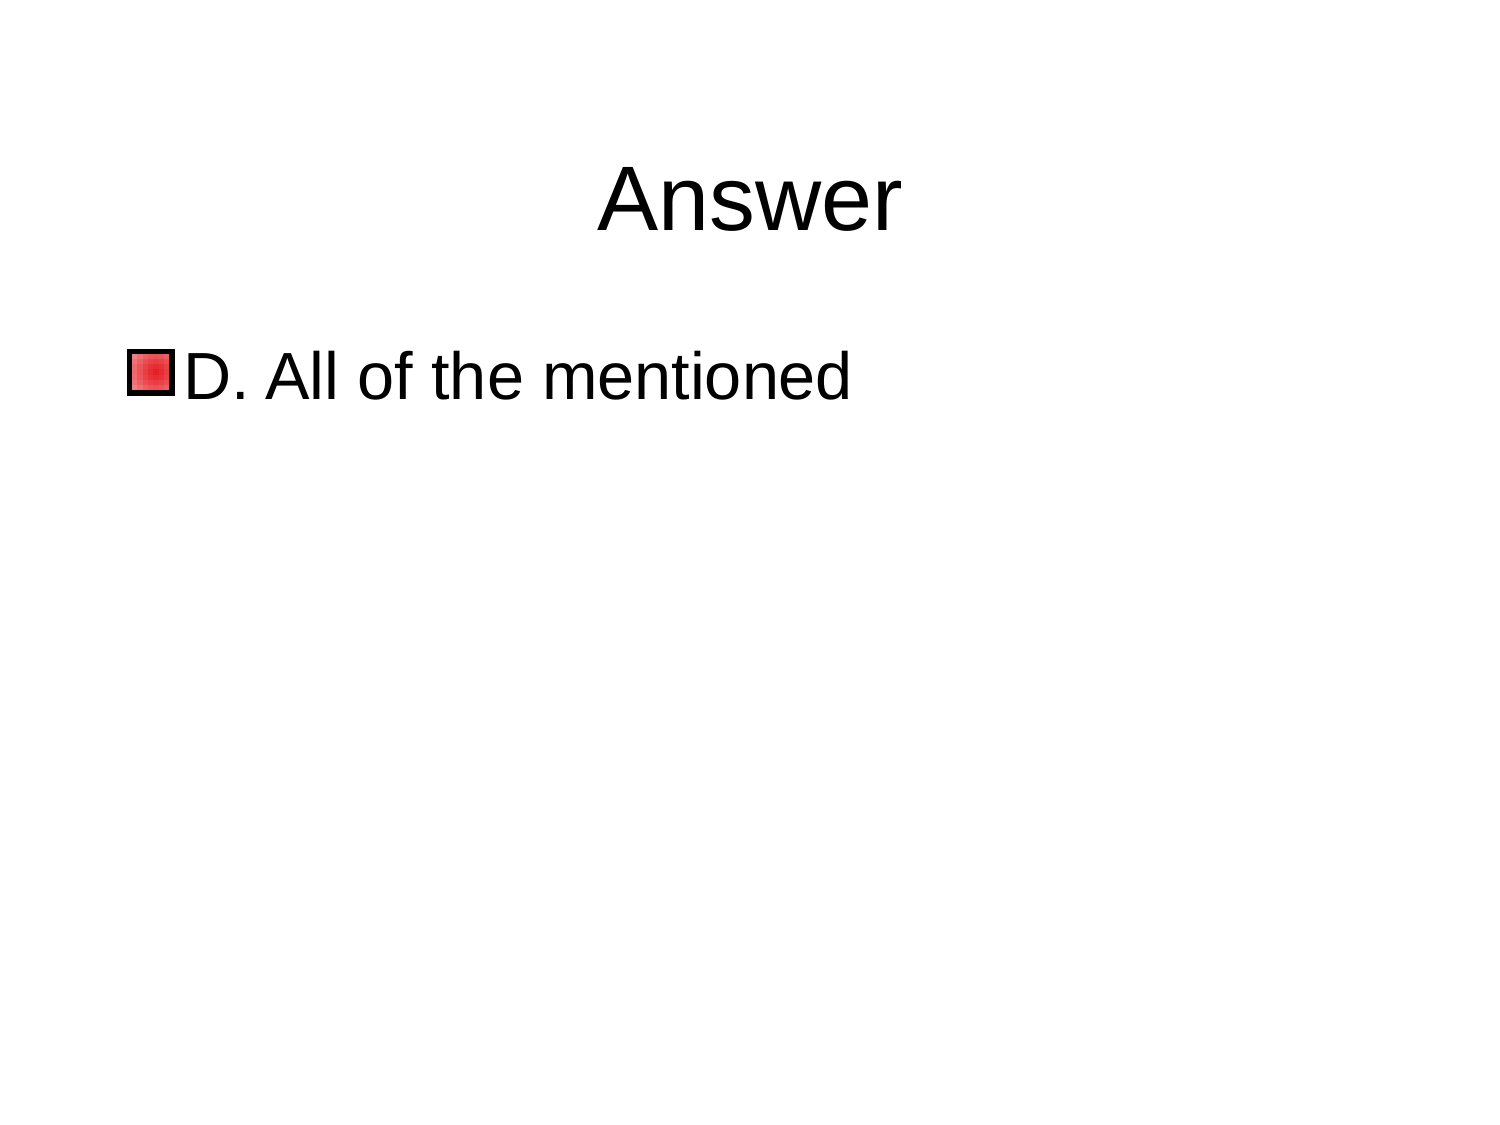

# Answer
D. All of the mentioned